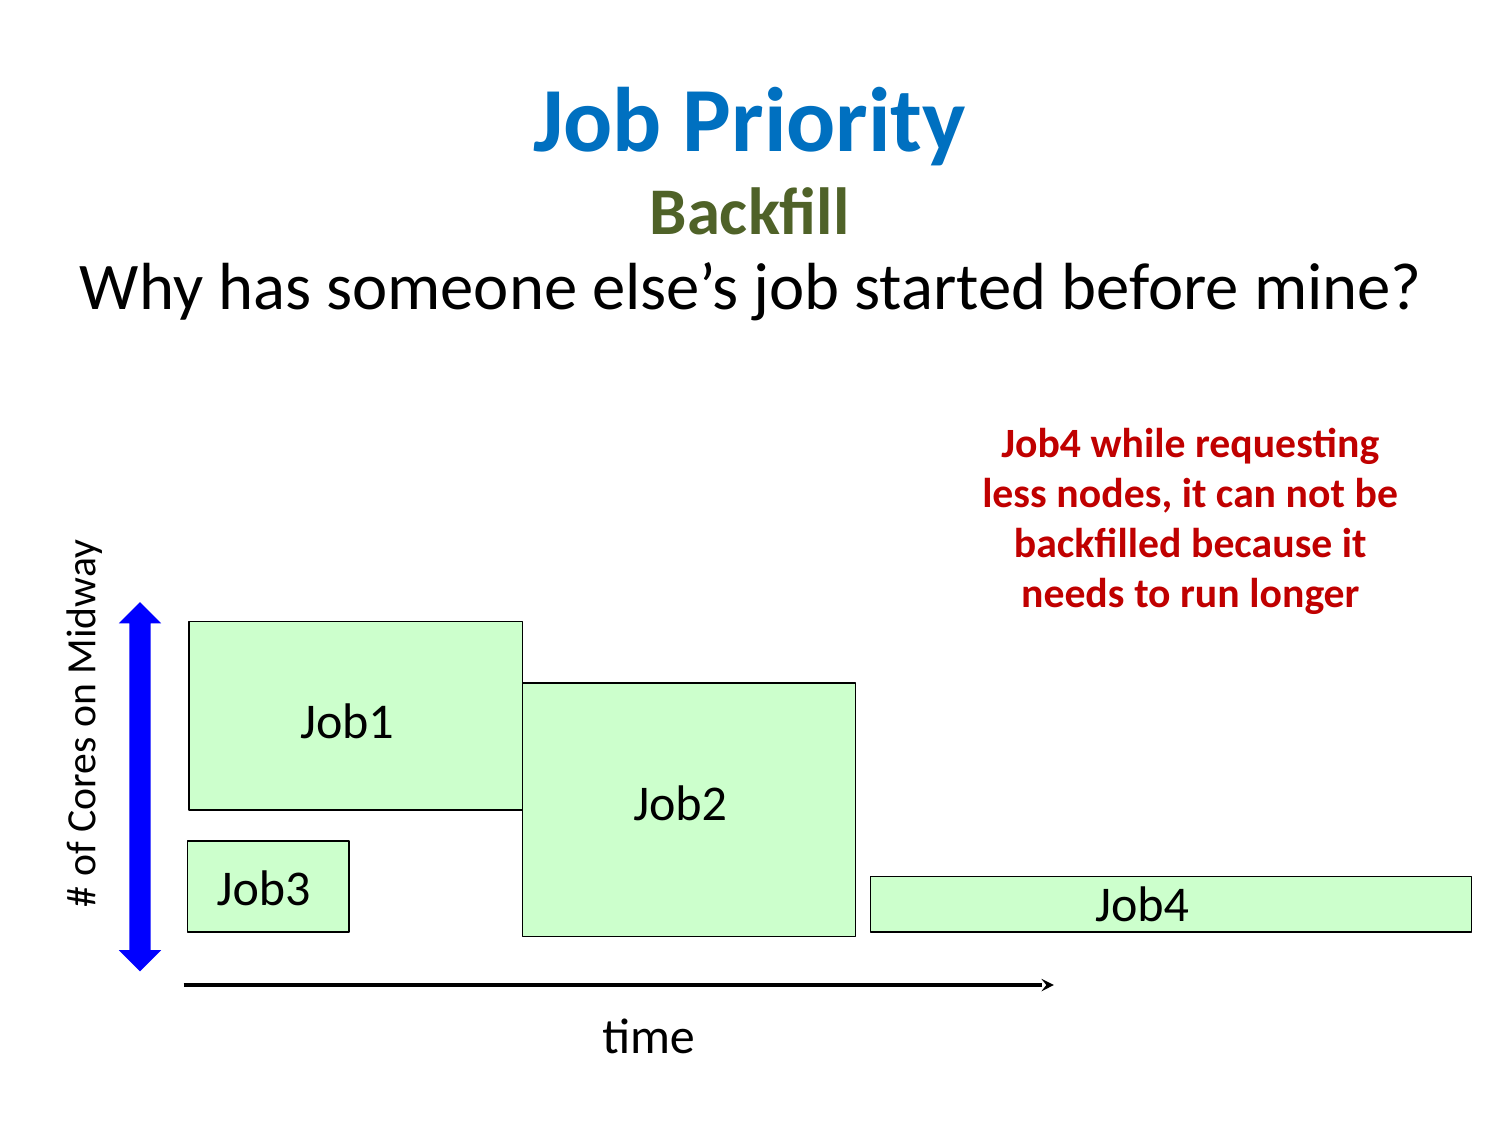

Job Priority
Backfill
 Why has someone else’s job started before mine?

Job4 while requesting less nodes, it can not be backfilled because it needs to run longer

# of Cores on Midway
Job1

Job2

Job3
Job4

time